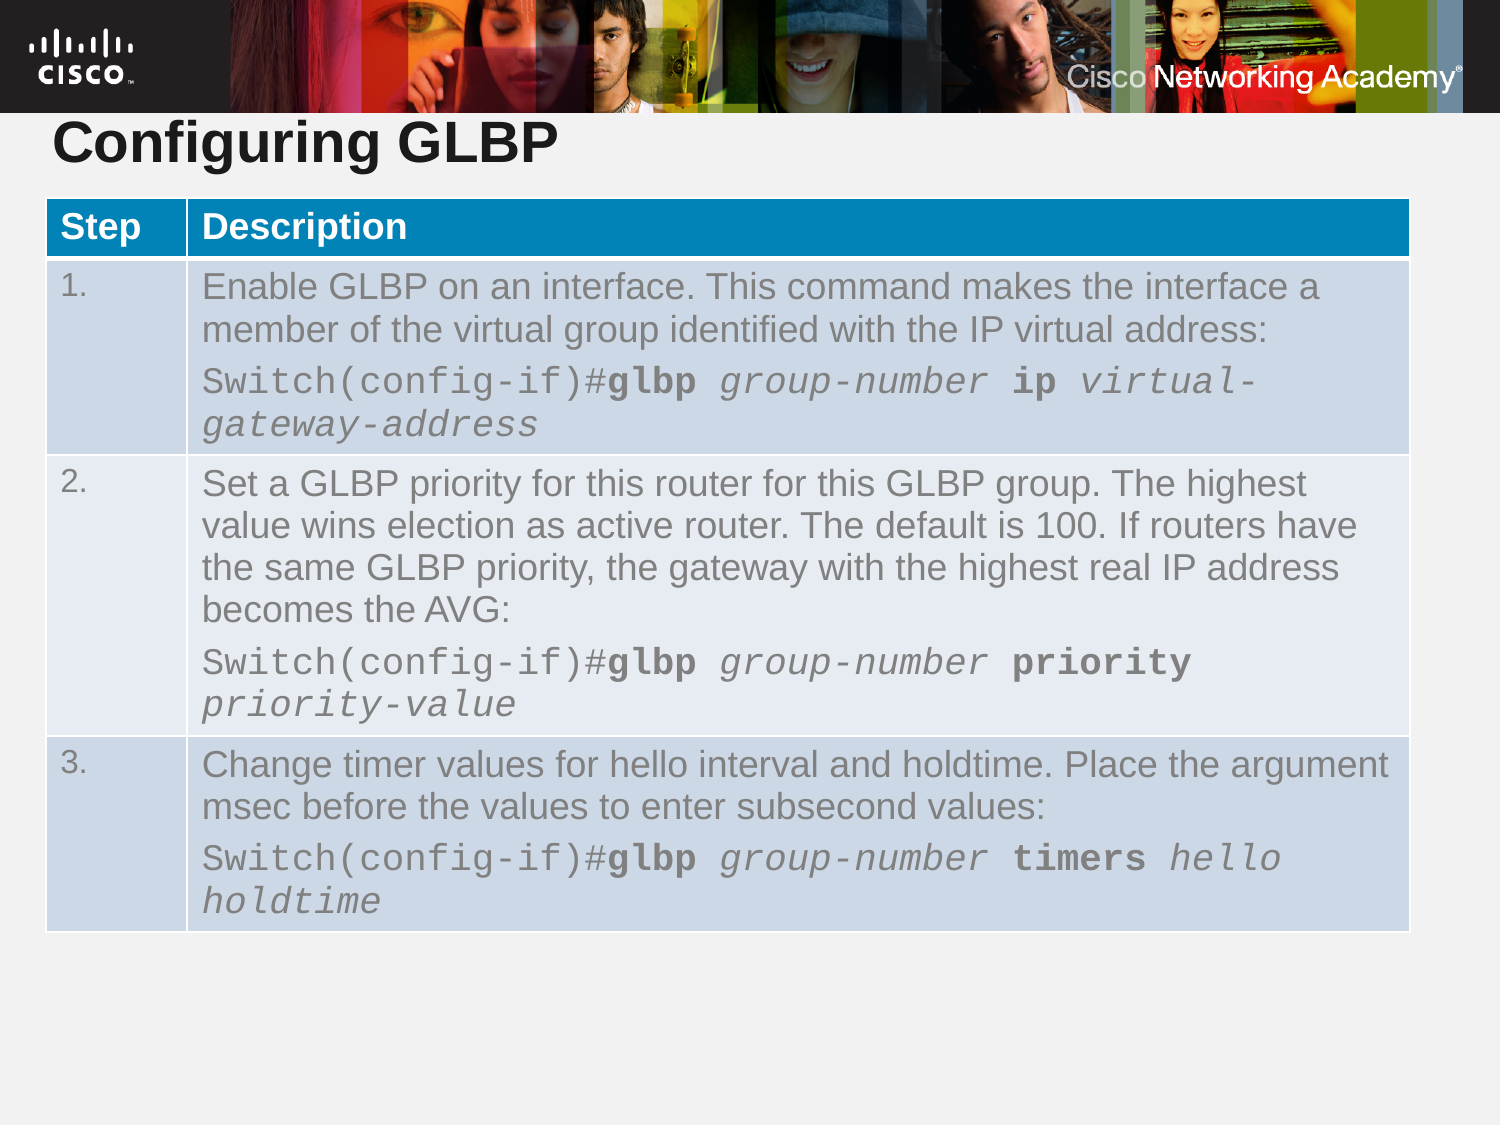

# Configuring GLBP
| Step | Description |
| --- | --- |
| 1. | Enable GLBP on an interface. This command makes the interface a member of the virtual group identified with the IP virtual address: Switch(config-if)#glbp group-number ip virtual-gateway-address |
| 2. | Set a GLBP priority for this router for this GLBP group. The highest value wins election as active router. The default is 100. If routers have the same GLBP priority, the gateway with the highest real IP address becomes the AVG: Switch(config-if)#glbp group-number priority priority-value |
| 3. | Change timer values for hello interval and holdtime. Place the argument msec before the values to enter subsecond values: Switch(config-if)#glbp group-number timers hello holdtime |